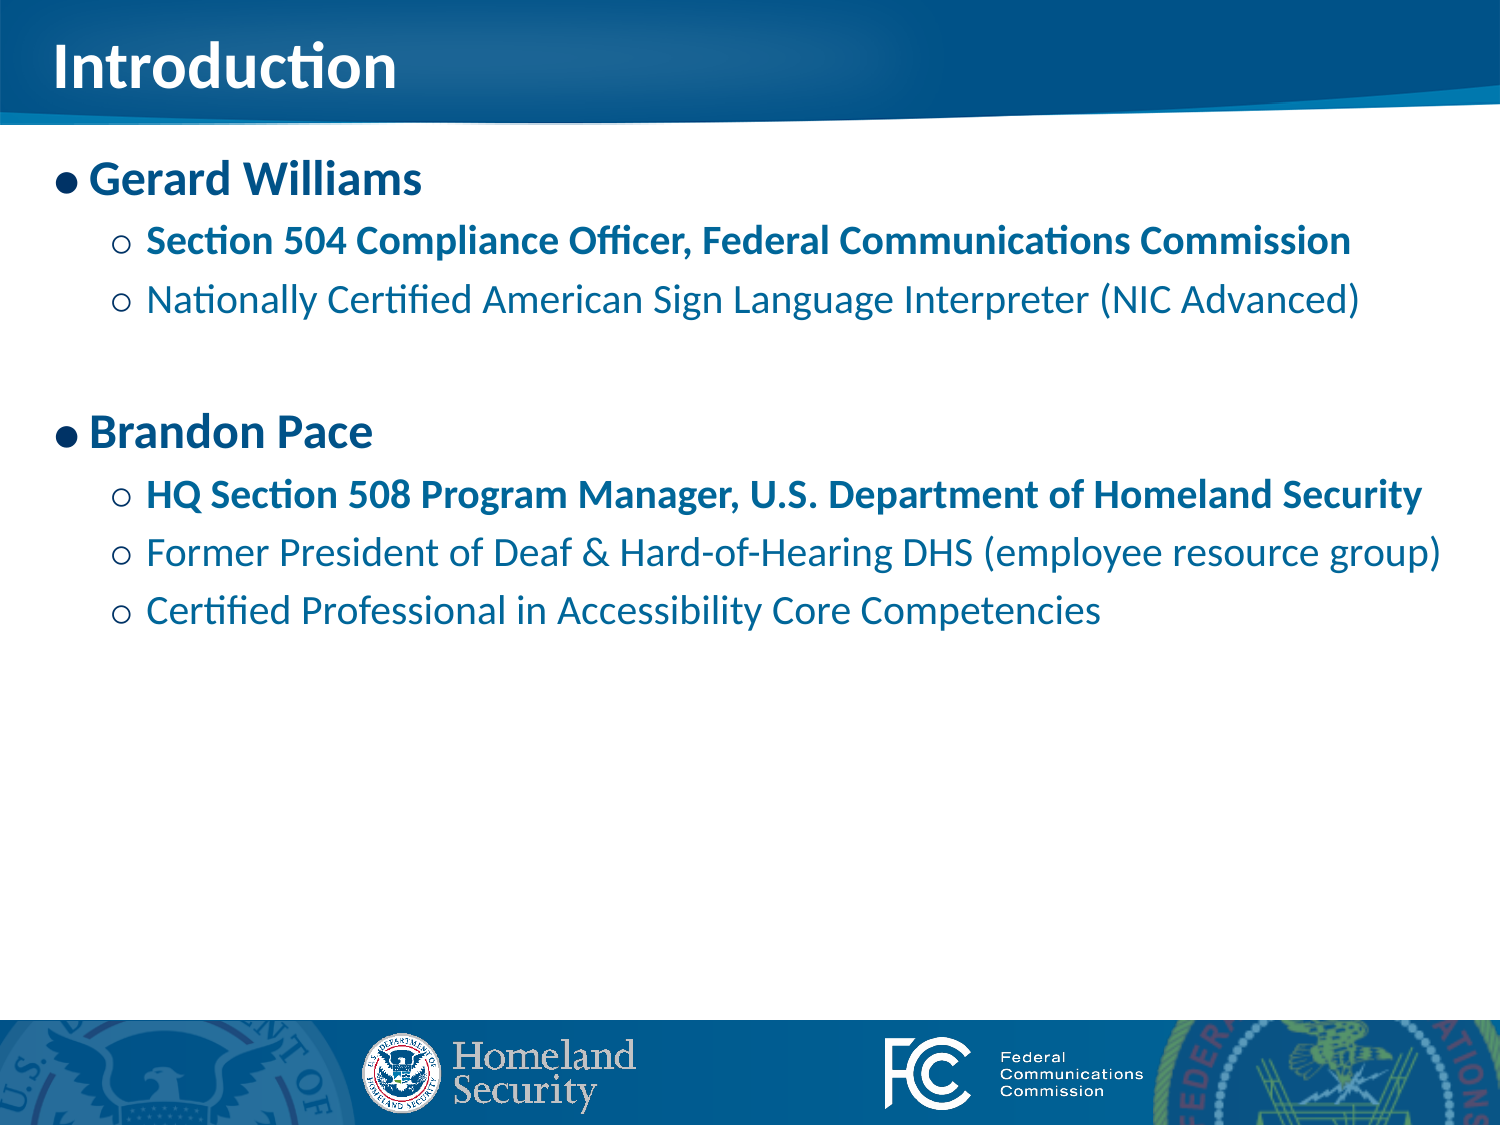

# Introduction
Gerard Williams
Section 504 Compliance Officer, Federal Communications Commission
Nationally Certified American Sign Language Interpreter (NIC Advanced)

Brandon Pace
HQ Section 508 Program Manager, U.S. Department of Homeland Security
Former President of Deaf & Hard-of-Hearing DHS (employee resource group)
Certified Professional in Accessibility Core Competencies
2